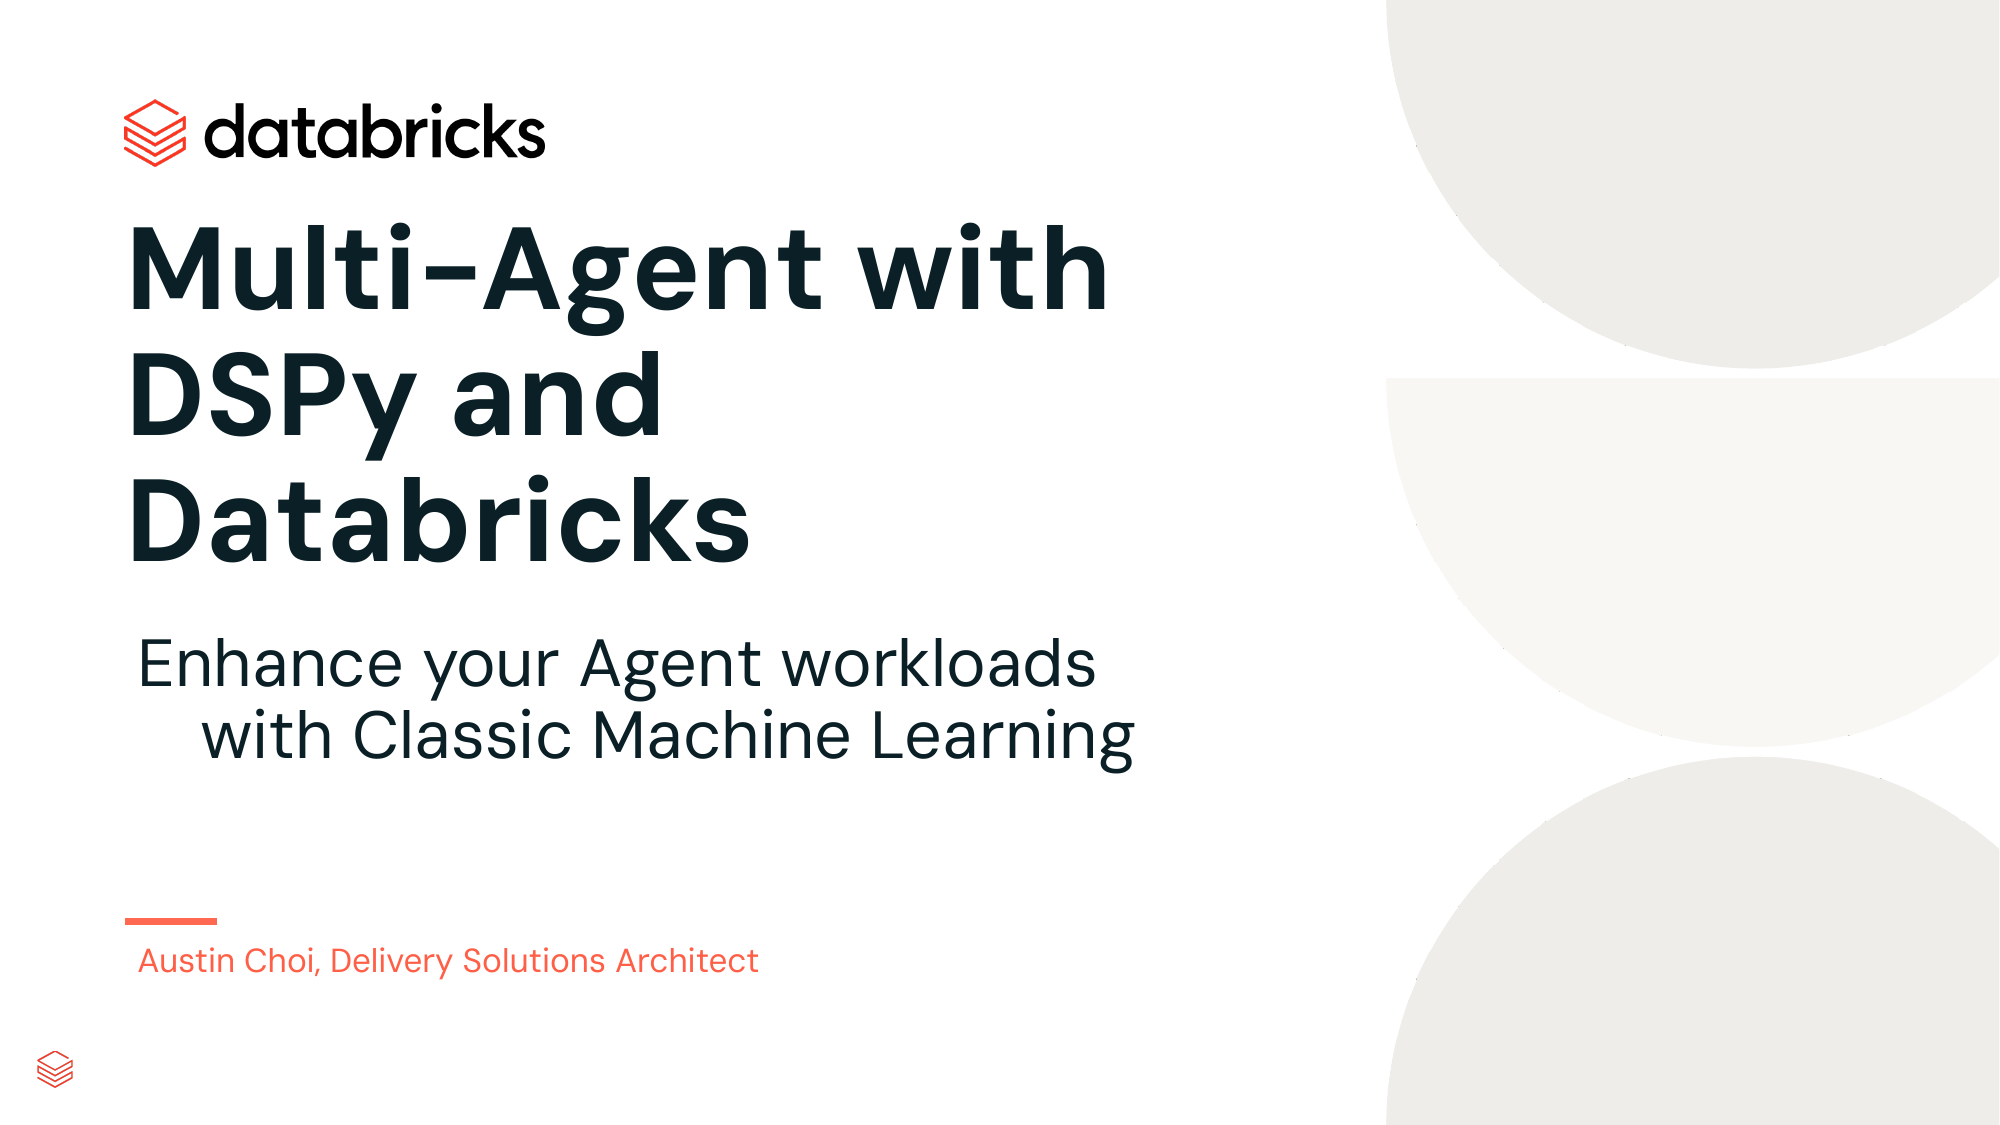

# Multi-Agent with DSPy and Databricks
Enhance your Agent workloads with Classic Machine Learning
Austin Choi, Delivery Solutions Architect